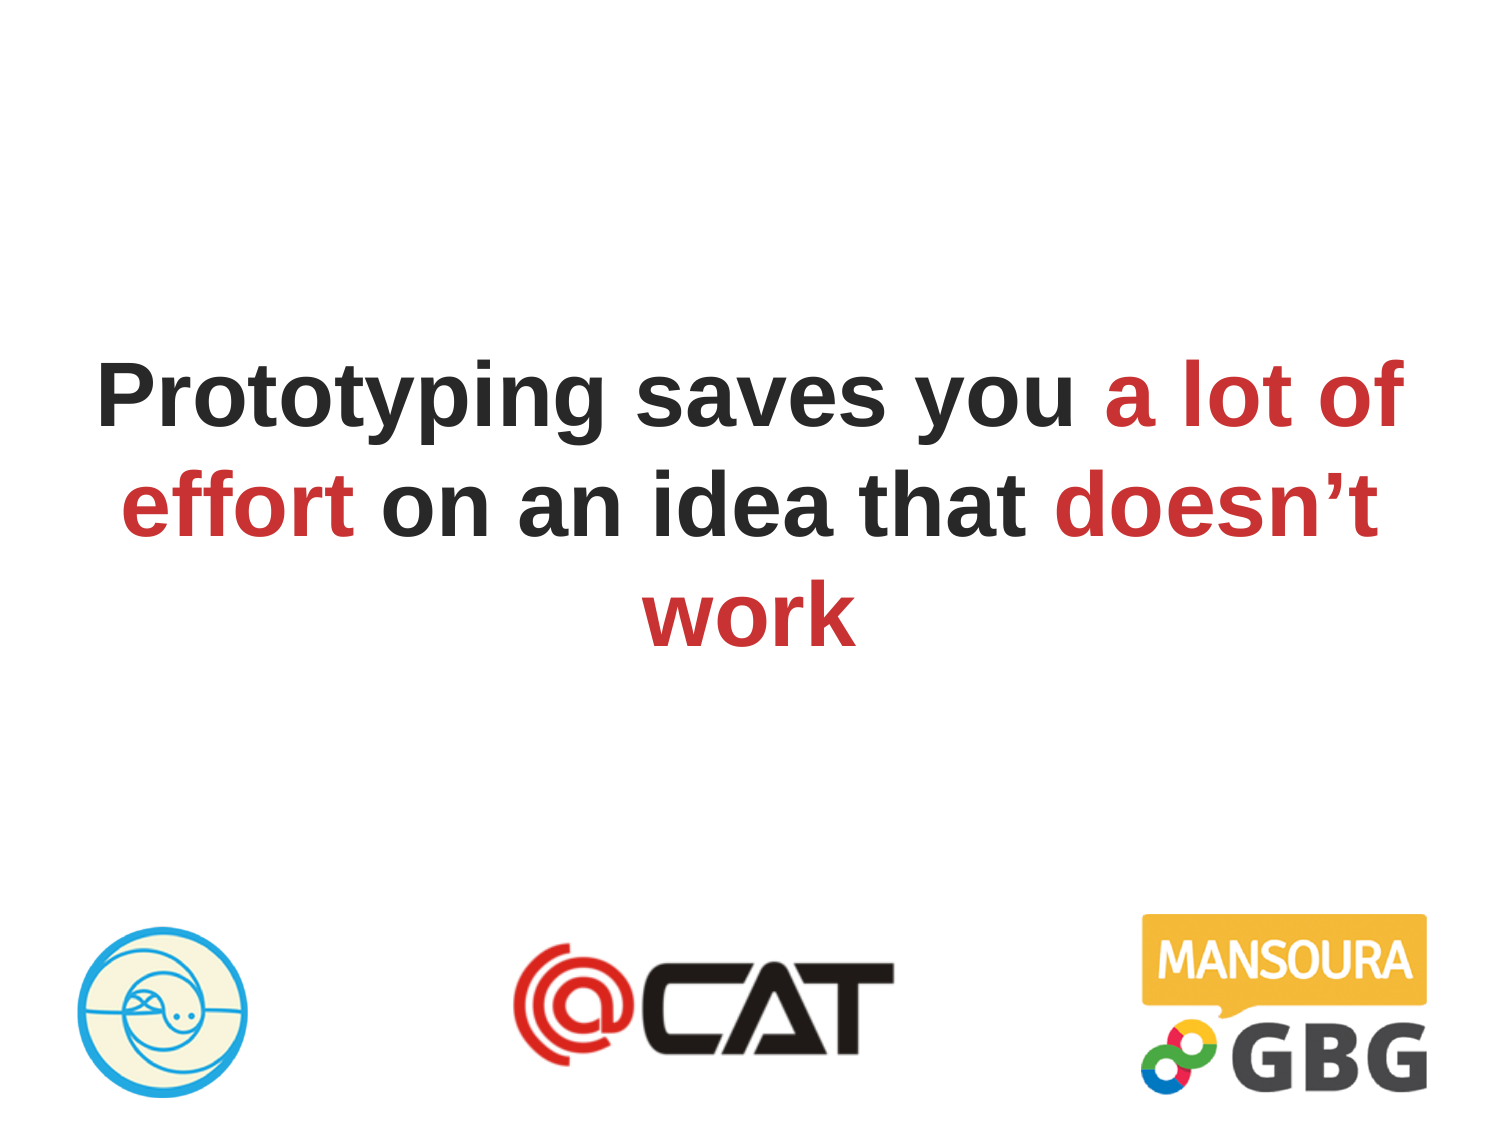

# Prototyping saves you a lot of effort on an idea that doesn’t work